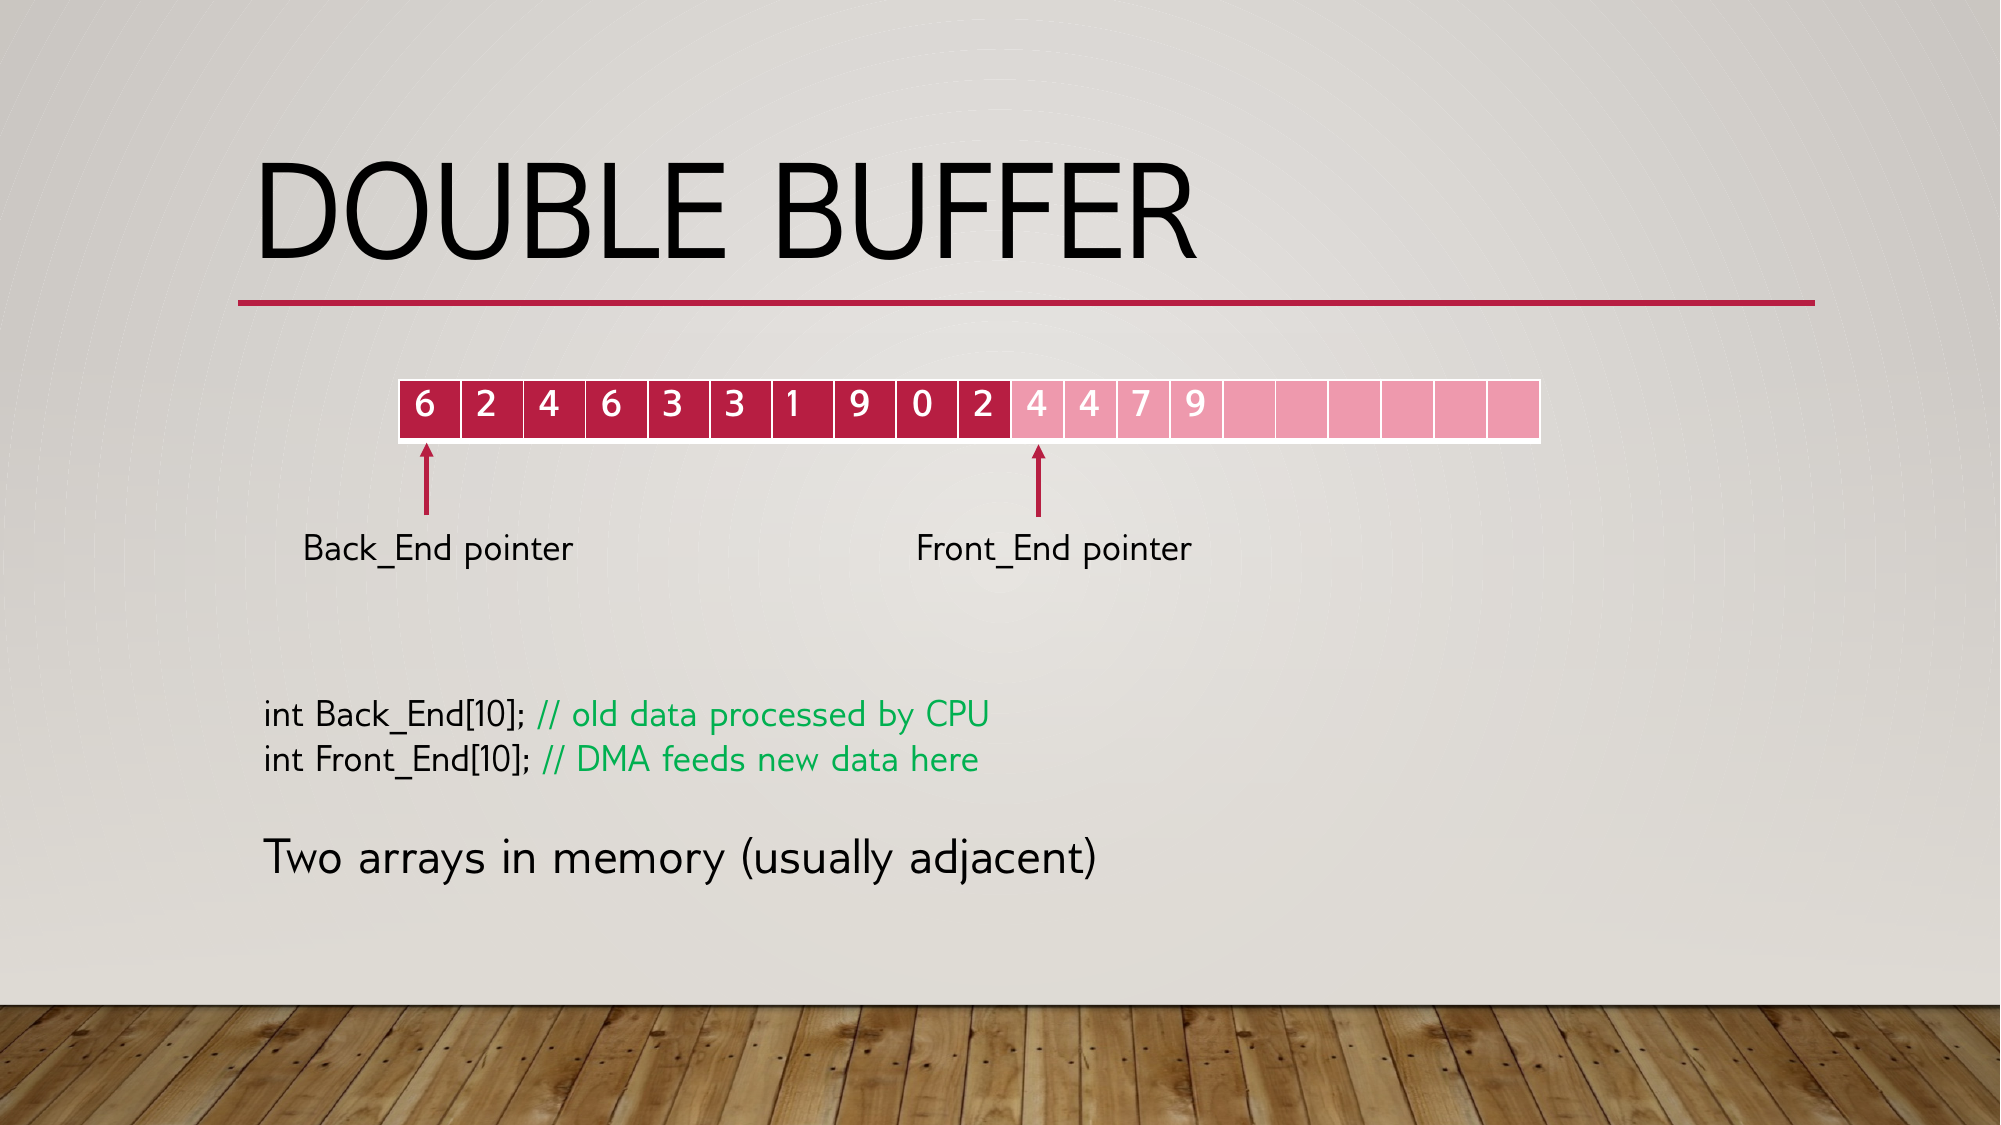

# Double buffer
| 6 | 2 | 4 | 6 | 3 | 3 | 1 | 9 | 0 | 2 | 4 | 4 | 7 | 9 |  |  |  |  |  |  |
| --- | --- | --- | --- | --- | --- | --- | --- | --- | --- | --- | --- | --- | --- | --- | --- | --- | --- | --- | --- |
Back_End pointer
Front_End pointer
int Back_End[10]; // old data processed by CPU
int Front_End[10]; // DMA feeds new data here

Two arrays in memory (usually adjacent)